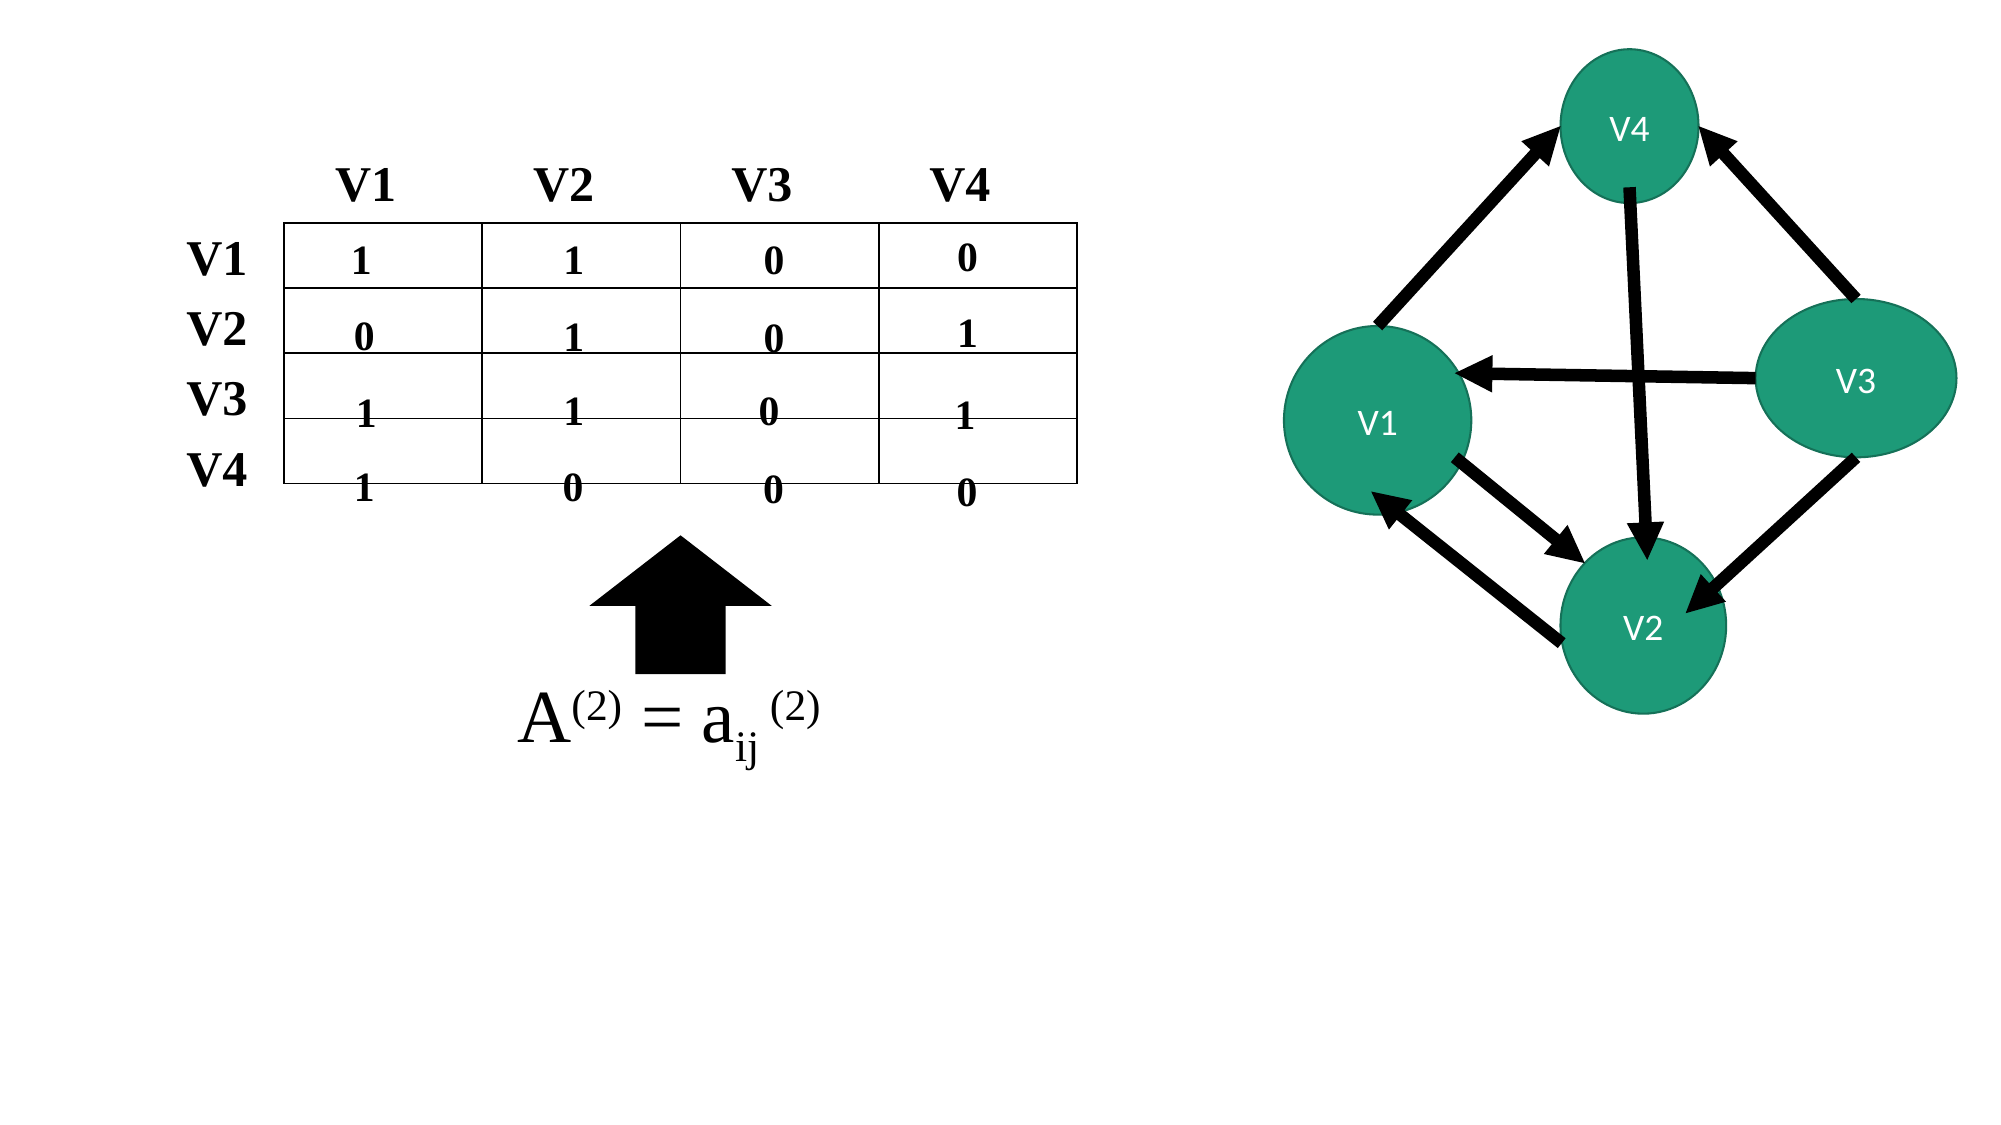

V4
V3
V1
V2
| V1 | V2 | V3 | V4 |
| --- | --- | --- | --- |
0
| V1 |
| --- |
| V2 |
| V3 |
| V4 |
|  |  |  |  |
| --- | --- | --- | --- |
|  |  |  |  |
|  |  |  |  |
|  |  |  |  |
1
1
0
1
0
1
0
1
0
1
1
0
1
0
0

A(2) = aij (2)